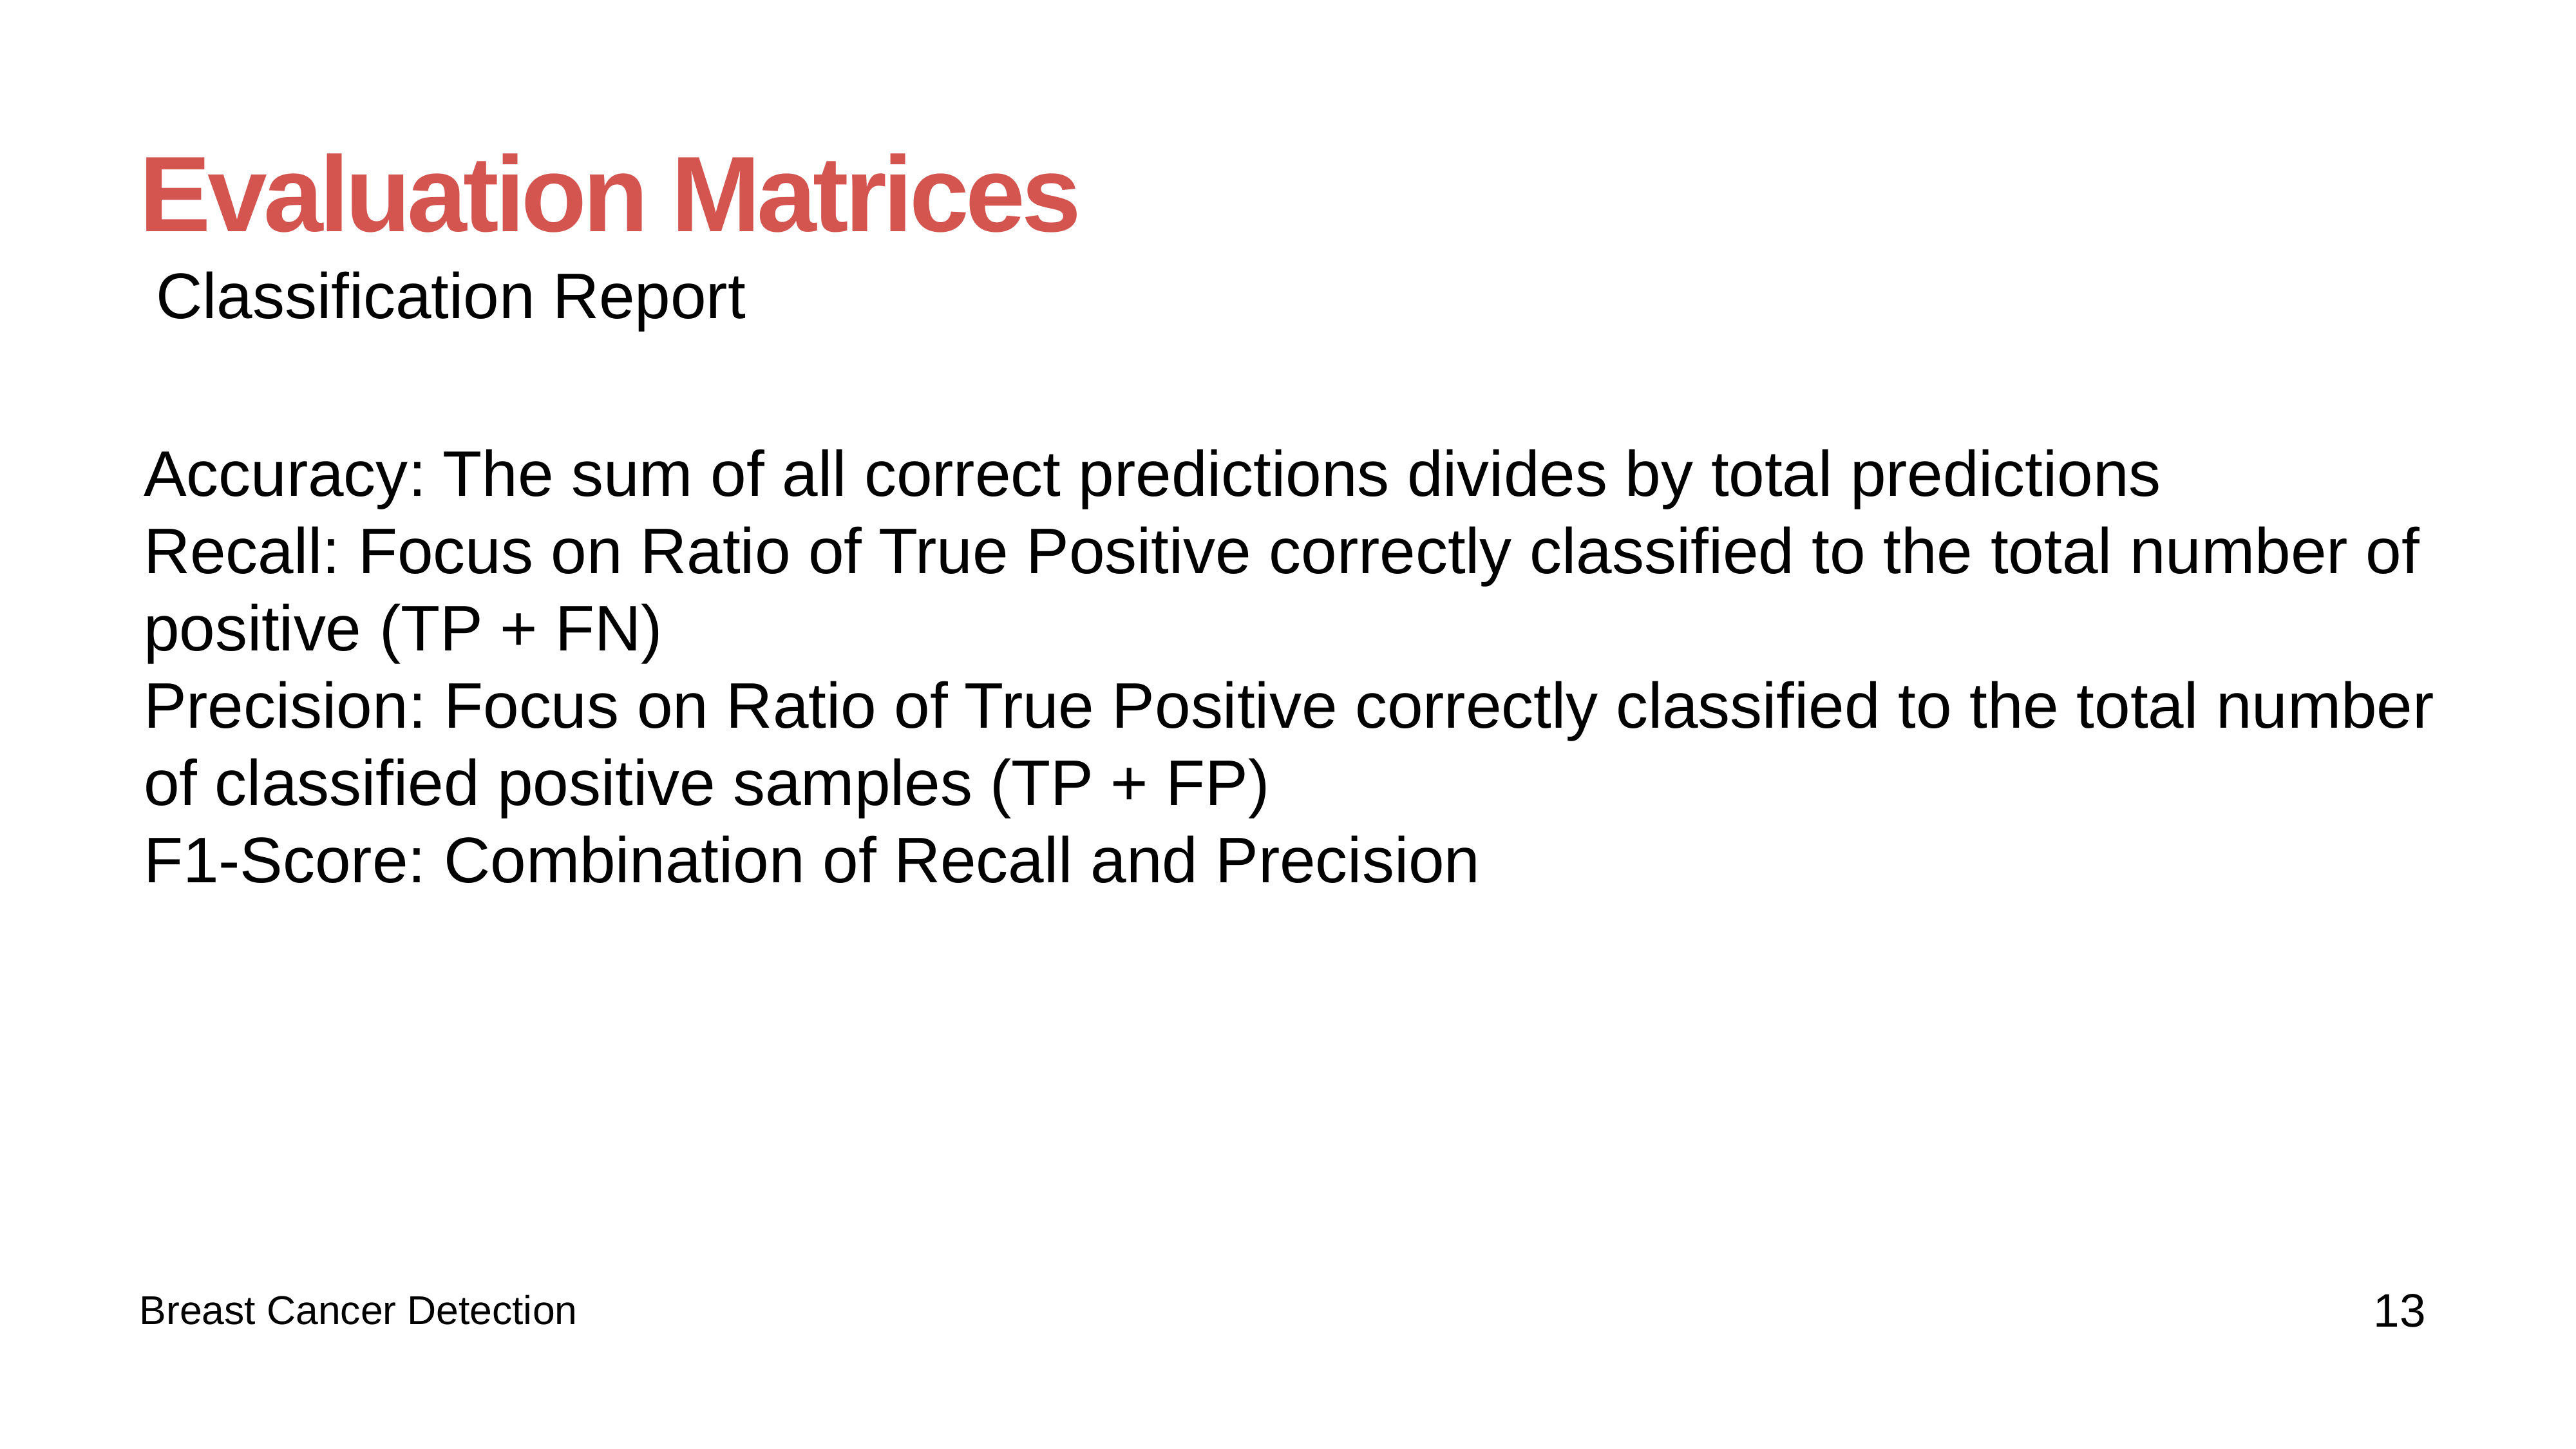

Evaluation Matrices
Classification Report
Accuracy: The sum of all correct predictions divides by total predictions
Recall: Focus on Ratio of True Positive correctly classified to the total number of positive (TP + FN)
Precision: Focus on Ratio of True Positive correctly classified to the total number of classified positive samples (TP + FP)
F1-Score: Combination of Recall and Precision
13
Breast Cancer Detection